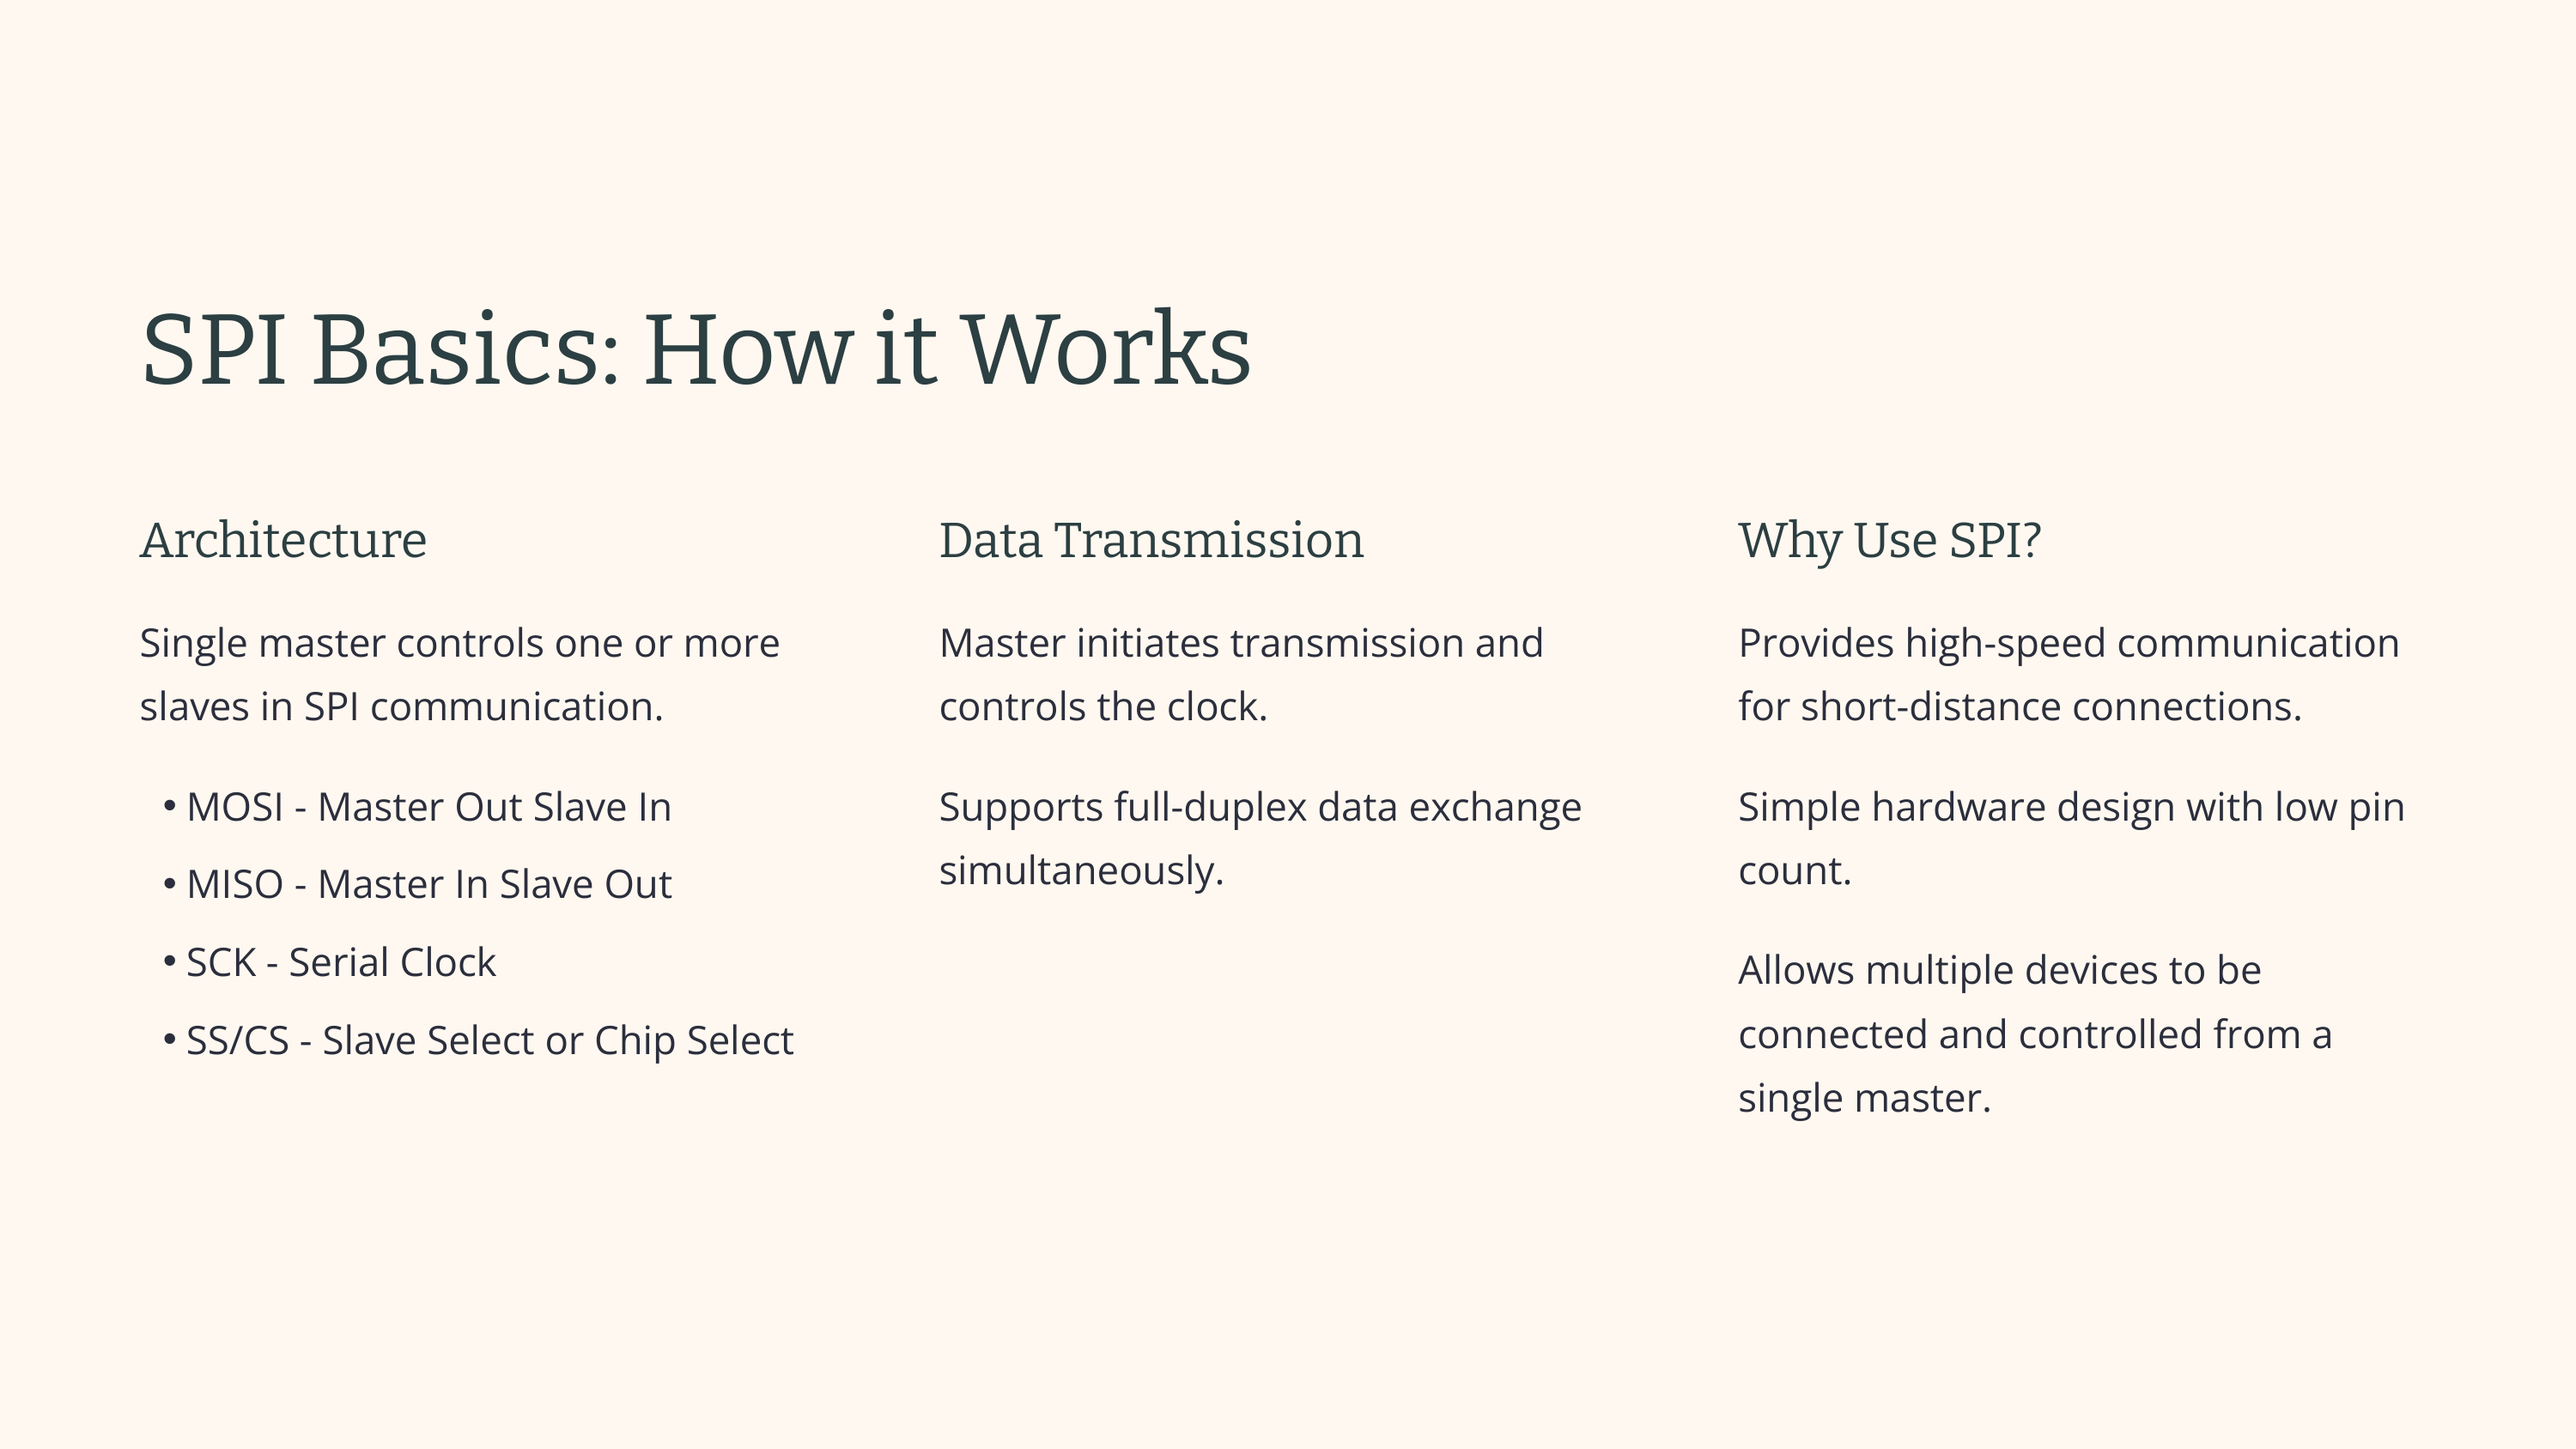

SPI Basics: How it Works

Architecture

Data Transmission

Why Use SPI?

Single master controls one or more slaves in SPI communication.

Master initiates transmission and controls the clock.

Provides high-speed communication for short-distance connections.

MOSI - Master Out Slave In

Supports full-duplex data exchange simultaneously.

Simple hardware design with low pin count.

MISO - Master In Slave Out

SCK - Serial Clock

Allows multiple devices to be connected and controlled from a single master.

SS/CS - Slave Select or Chip Select